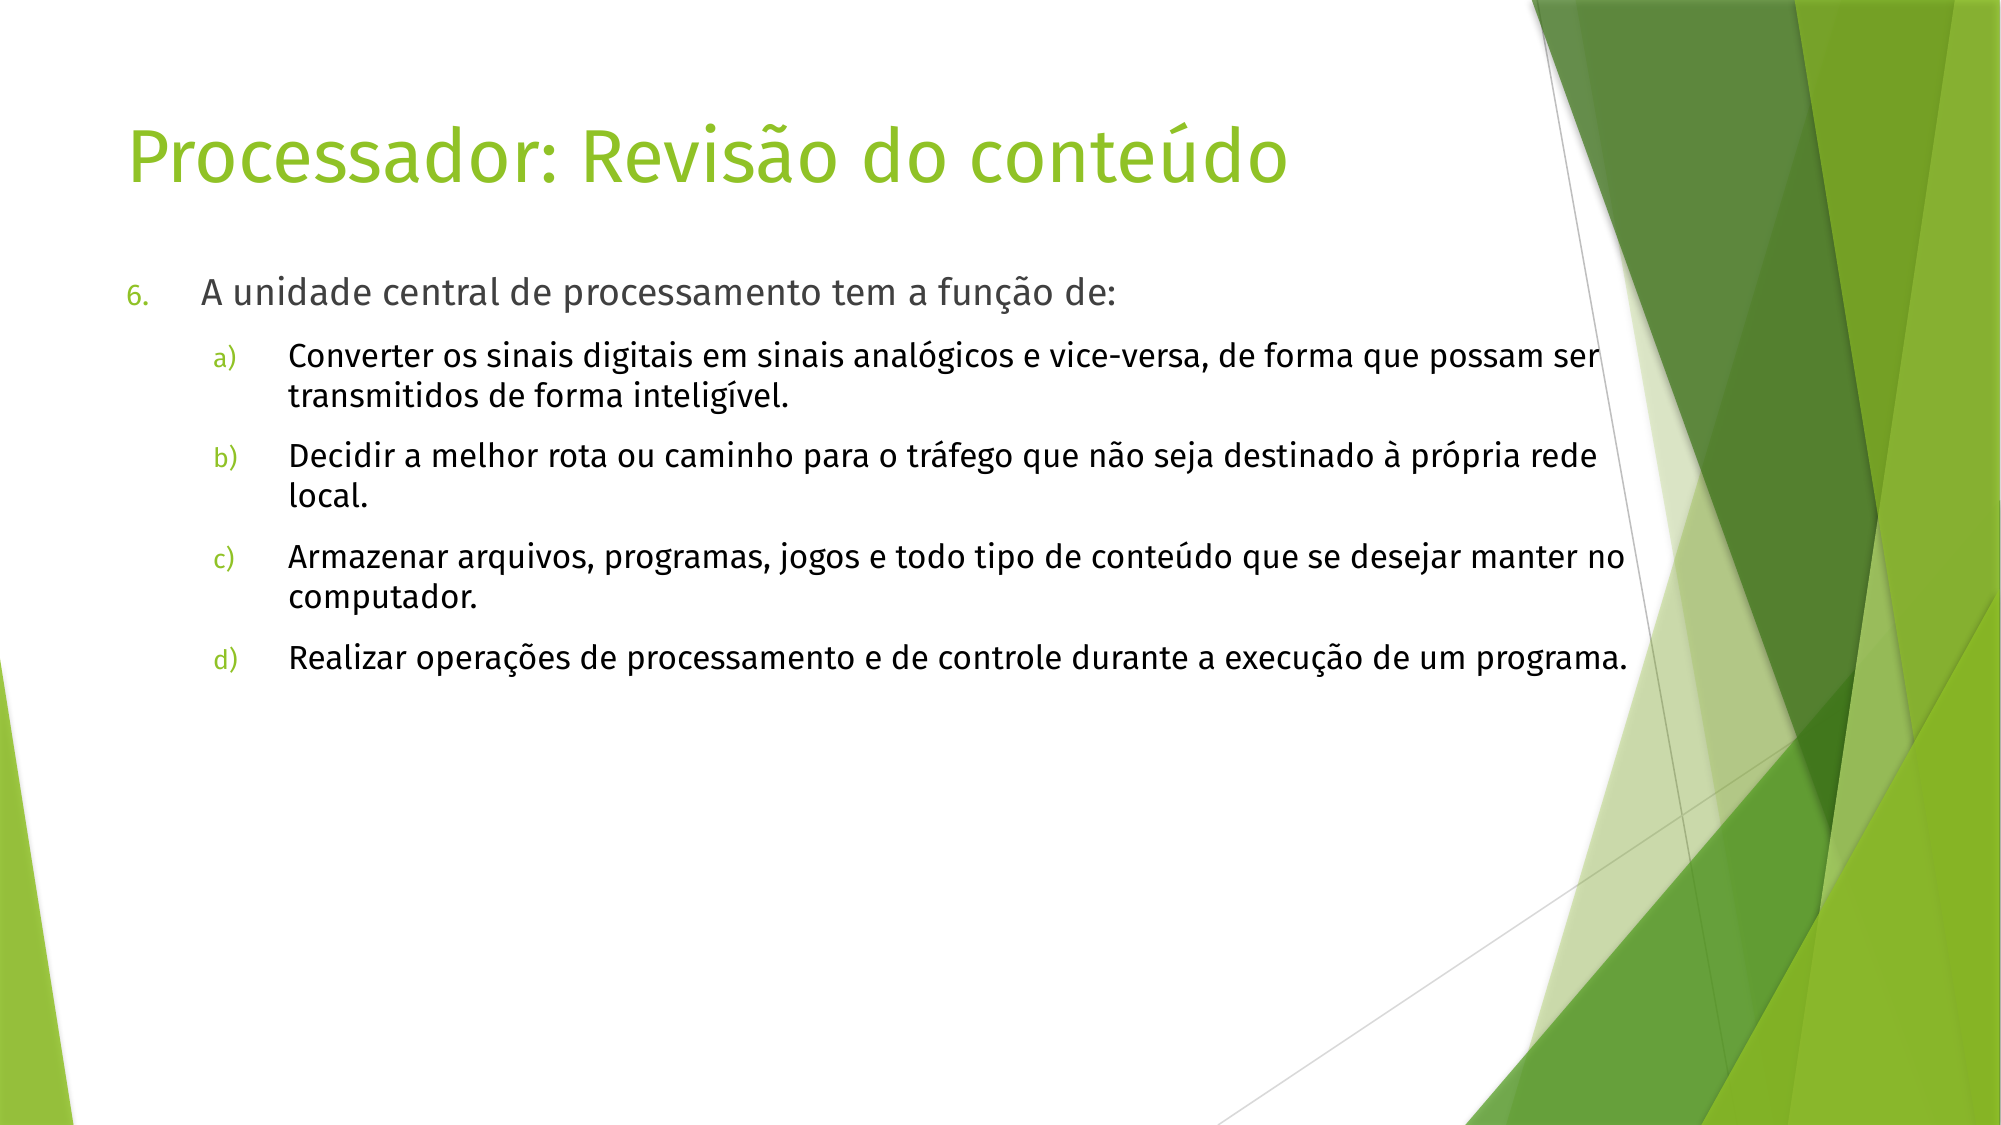

# Processador: Revisão do conteúdo
A unidade central de processamento tem a função de:
Converter os sinais digitais em sinais analógicos e vice-versa, de forma que possam ser transmitidos de forma inteligível.
Decidir a melhor rota ou caminho para o tráfego que não seja destinado à própria rede local.
Armazenar arquivos, programas, jogos e todo tipo de conteúdo que se desejar manter no computador.
Realizar operações de processamento e de controle durante a execução de um programa.